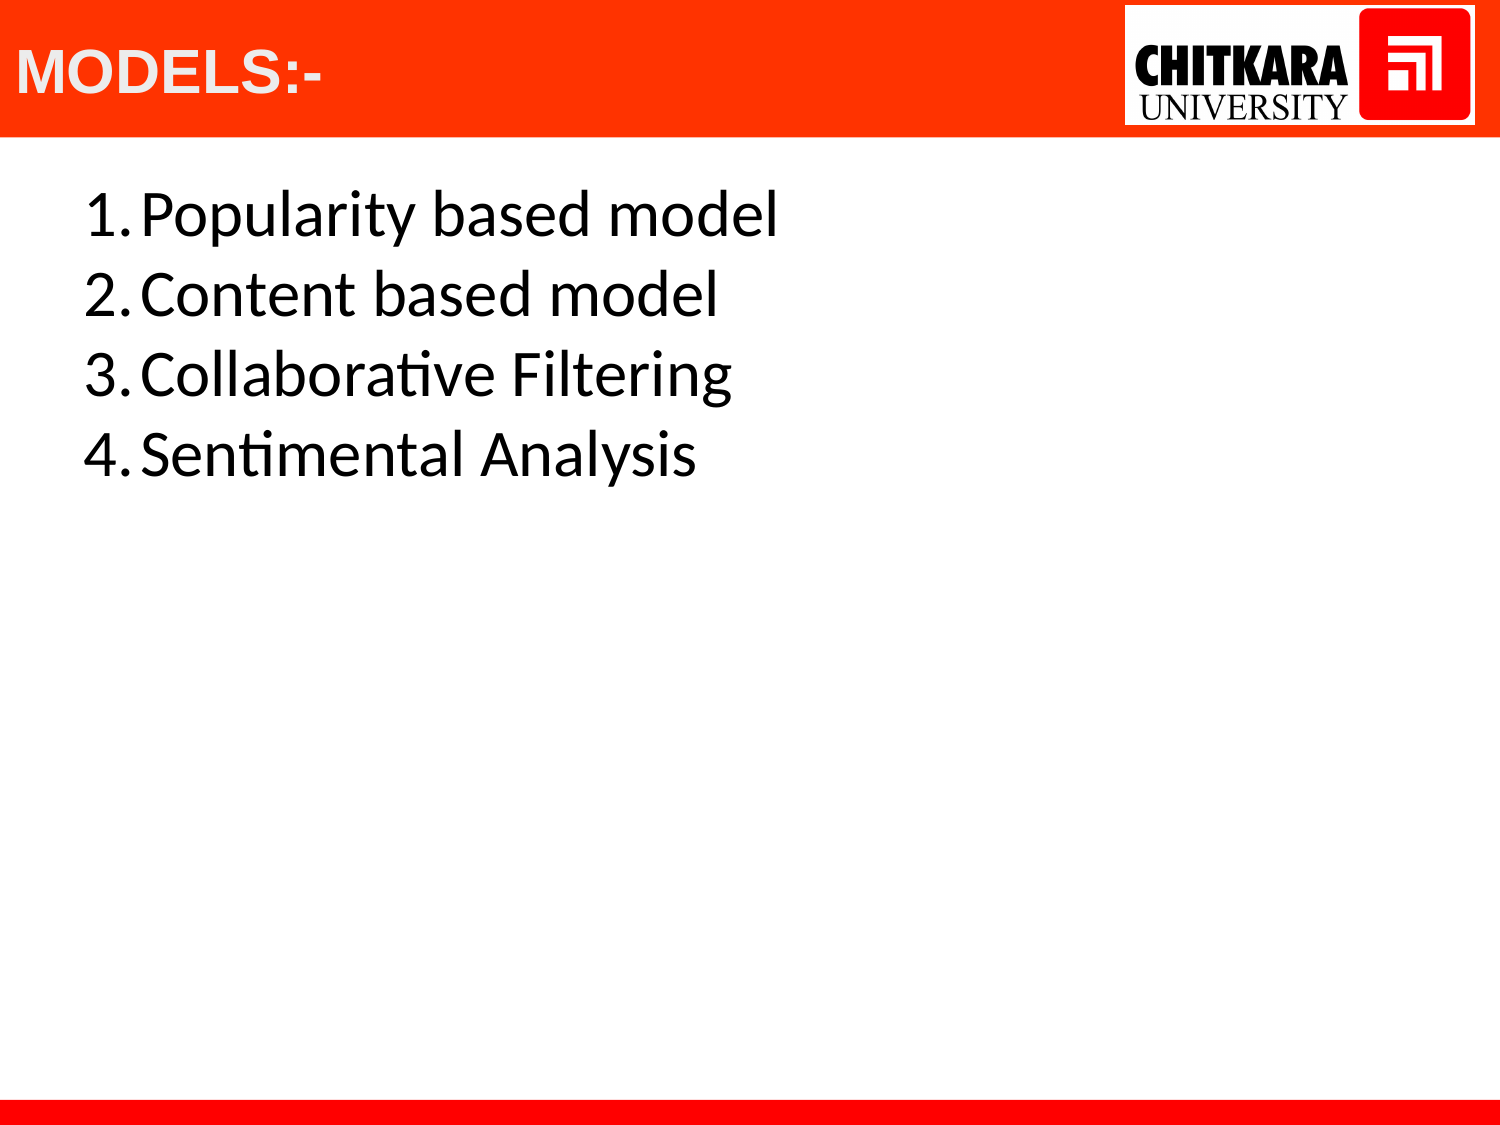

# MODELS:-
Popularity based model
Content based model
Collaborative Filtering
Sentimental Analysis